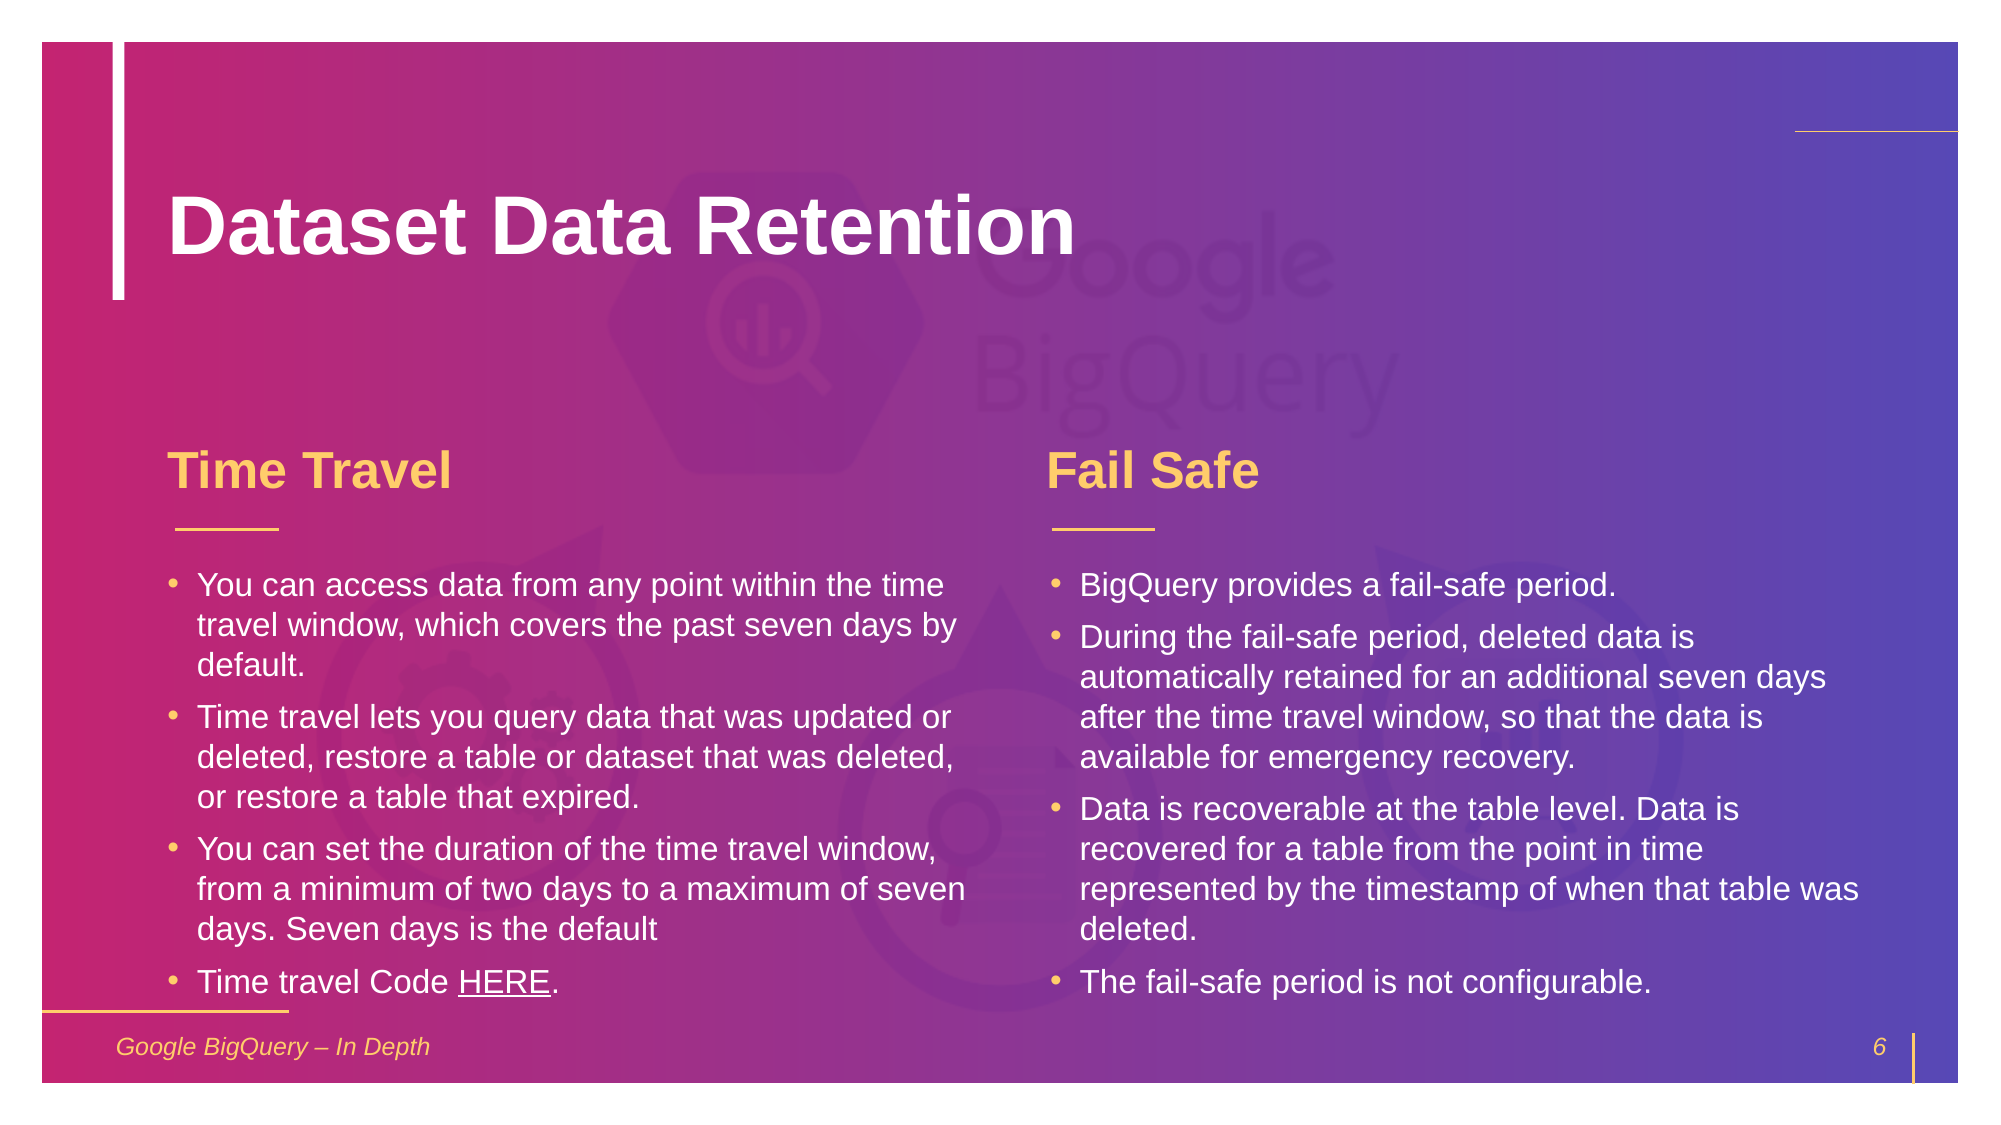

# Dataset Data Retention

Time Travel
Fail Safe
You can access data from any point within the time travel window, which covers the past seven days by default.
Time travel lets you query data that was updated or deleted, restore a table or dataset that was deleted, or restore a table that expired.
You can set the duration of the time travel window, from a minimum of two days to a maximum of seven days. Seven days is the default
Time travel Code HERE.
BigQuery provides a fail-safe period.
During the fail-safe period, deleted data is automatically retained for an additional seven days after the time travel window, so that the data is available for emergency recovery.
Data is recoverable at the table level. Data is recovered for a table from the point in time represented by the timestamp of when that table was deleted.
The fail-safe period is not configurable.
Google BigQuery – In Depth
6